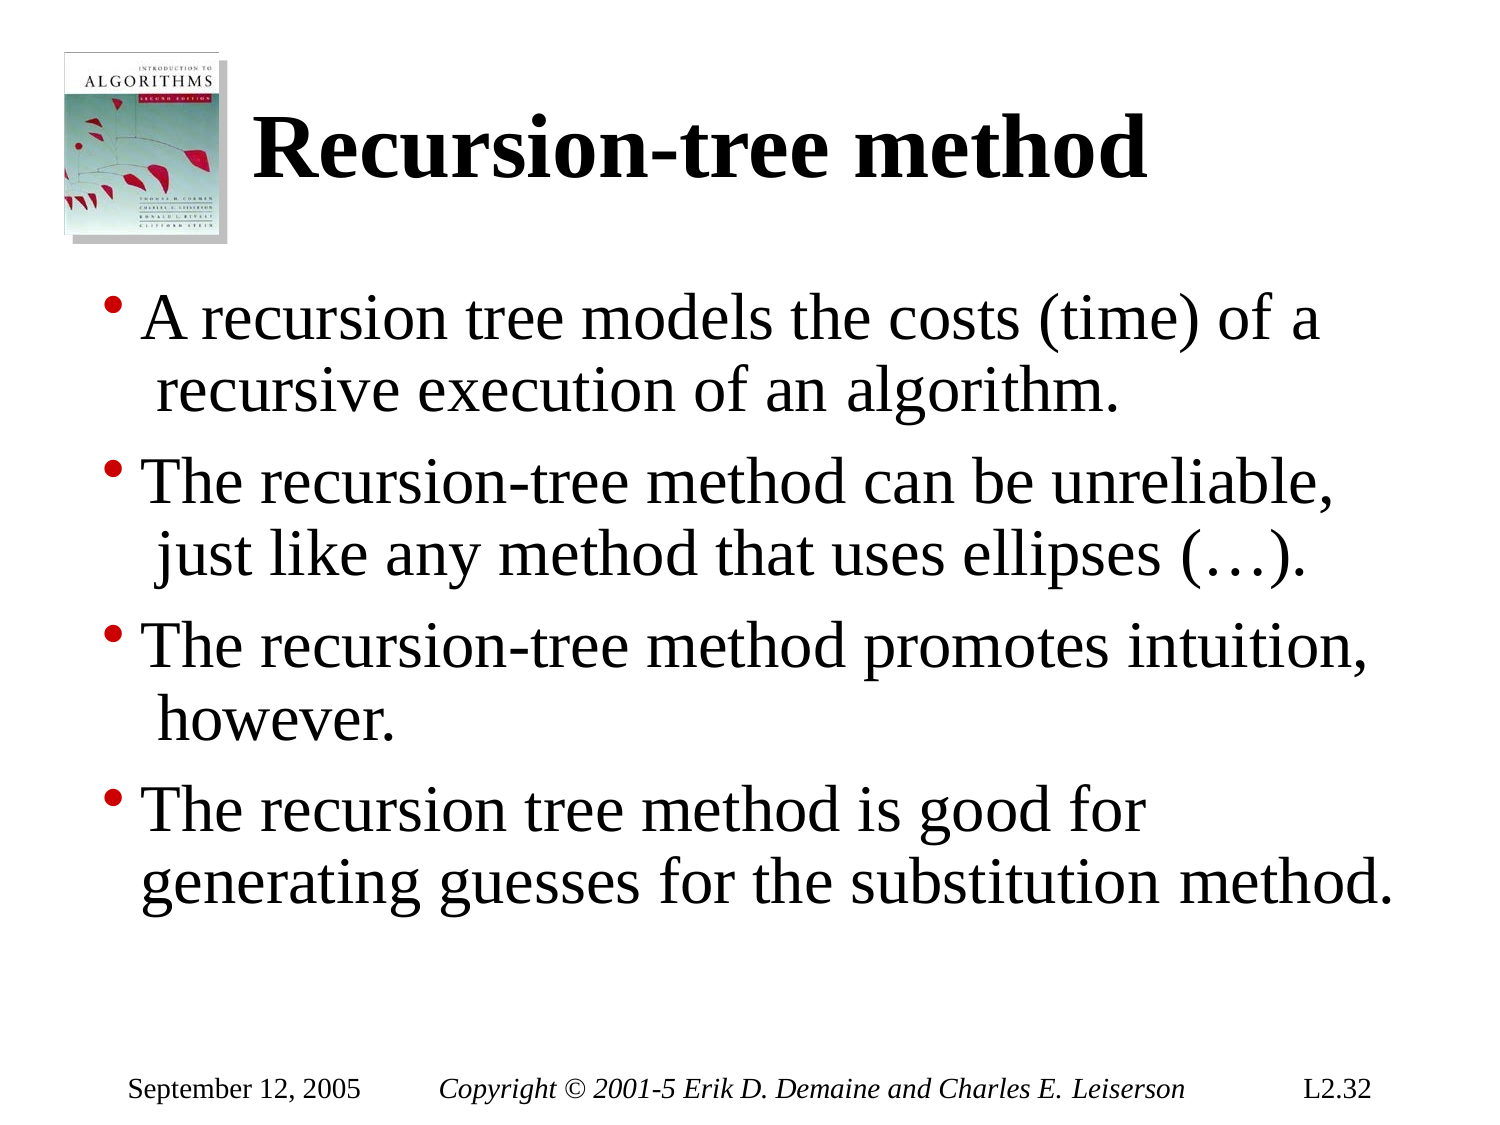

# Recursion-tree method
A recursion tree models the costs (time) of a  recursive execution of an algorithm.
The recursion-tree method can be unreliable,  just like any method that uses ellipses (…).
The recursion-tree method promotes intuition,  however.
The recursion tree method is good for  generating guesses for the substitution method.
September 12, 2005
Copyright © 2001-5 Erik D. Demaine and Charles E. Leiserson
L2.32